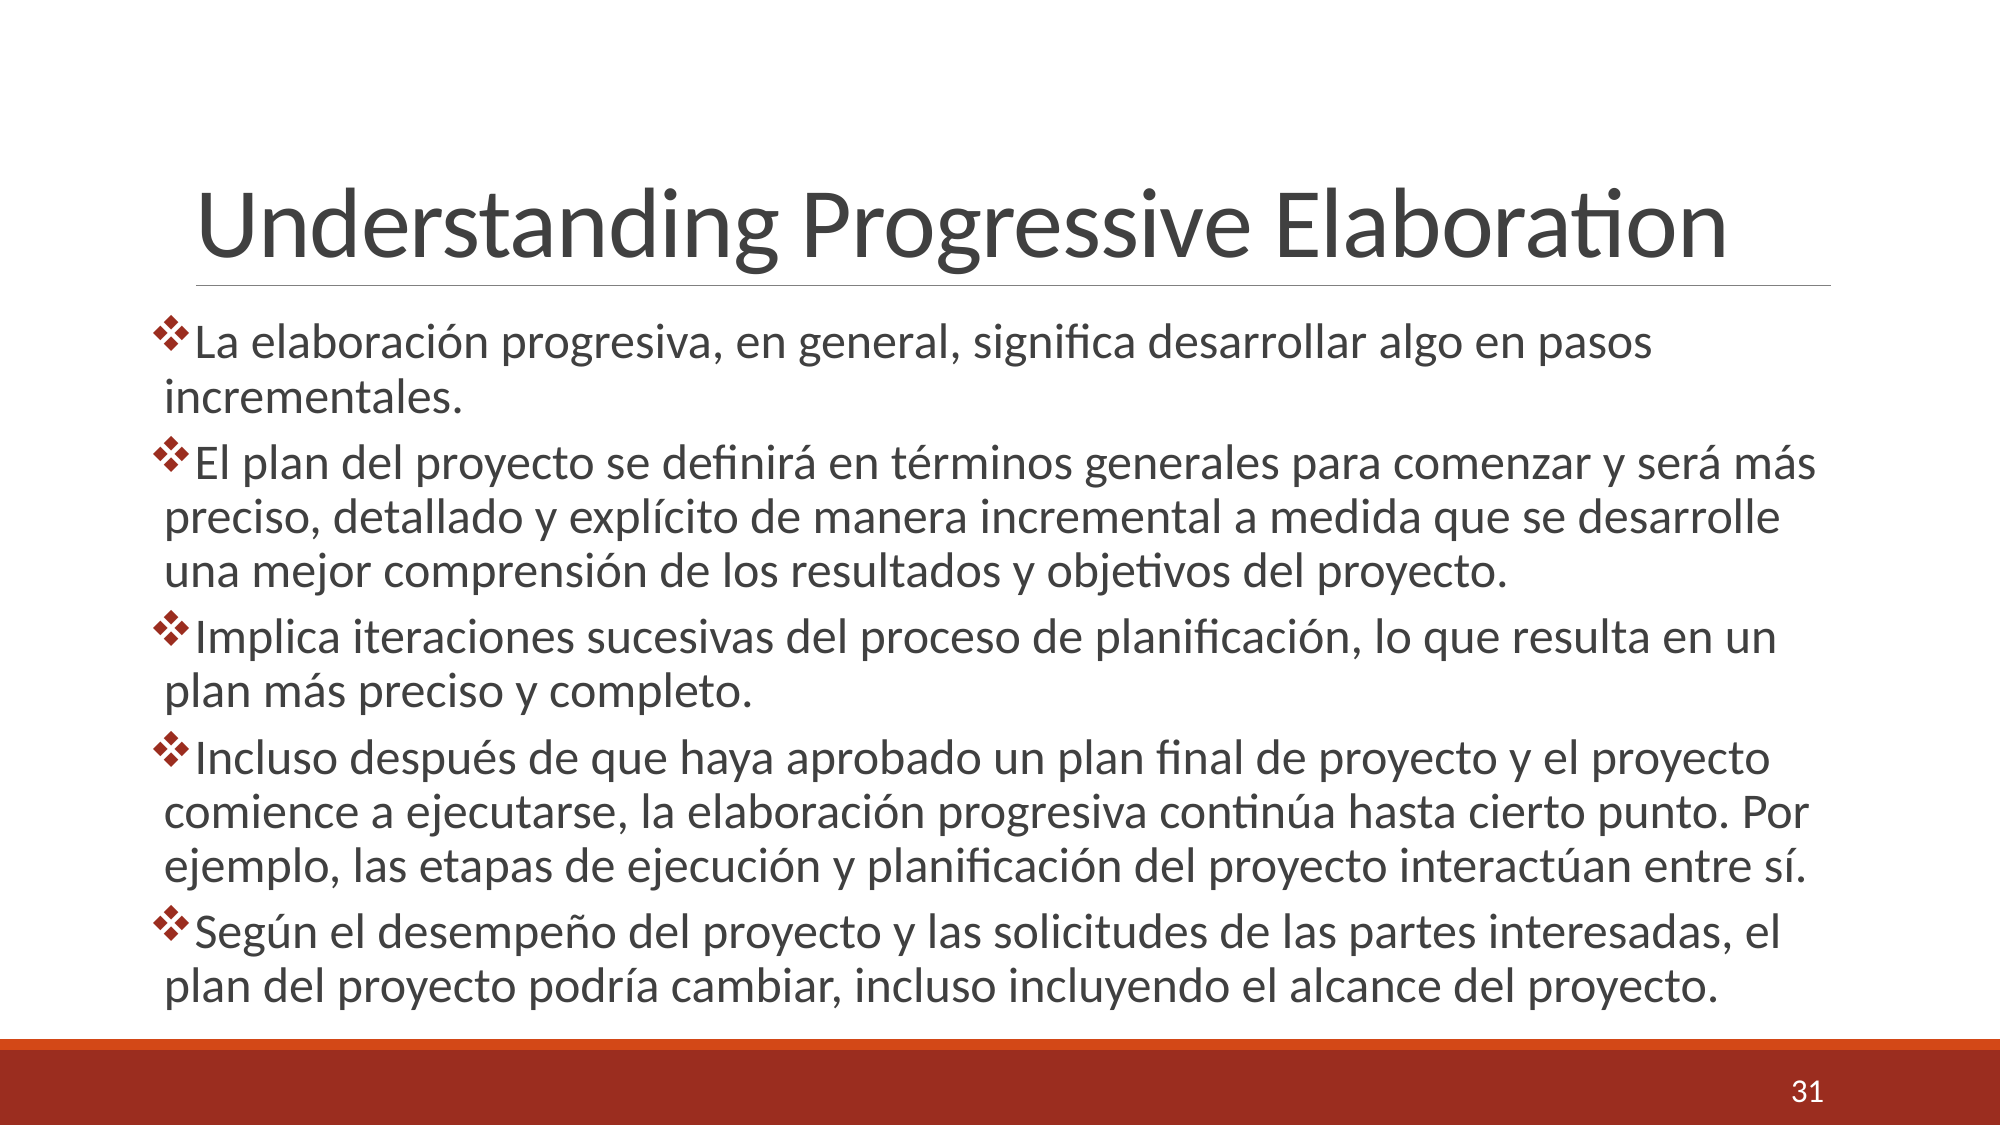

# Understanding Progressive Elaboration
La elaboración progresiva, en general, significa desarrollar algo en pasos incrementales.
El plan del proyecto se definirá en términos generales para comenzar y será más preciso, detallado y explícito de manera incremental a medida que se desarrolle una mejor comprensión de los resultados y objetivos del proyecto.
Implica iteraciones sucesivas del proceso de planificación, lo que resulta en un plan más preciso y completo.
Incluso después de que haya aprobado un plan final de proyecto y el proyecto comience a ejecutarse, la elaboración progresiva continúa hasta cierto punto. Por ejemplo, las etapas de ejecución y planificación del proyecto interactúan entre sí.
Según el desempeño del proyecto y las solicitudes de las partes interesadas, el plan del proyecto podría cambiar, incluso incluyendo el alcance del proyecto.
31